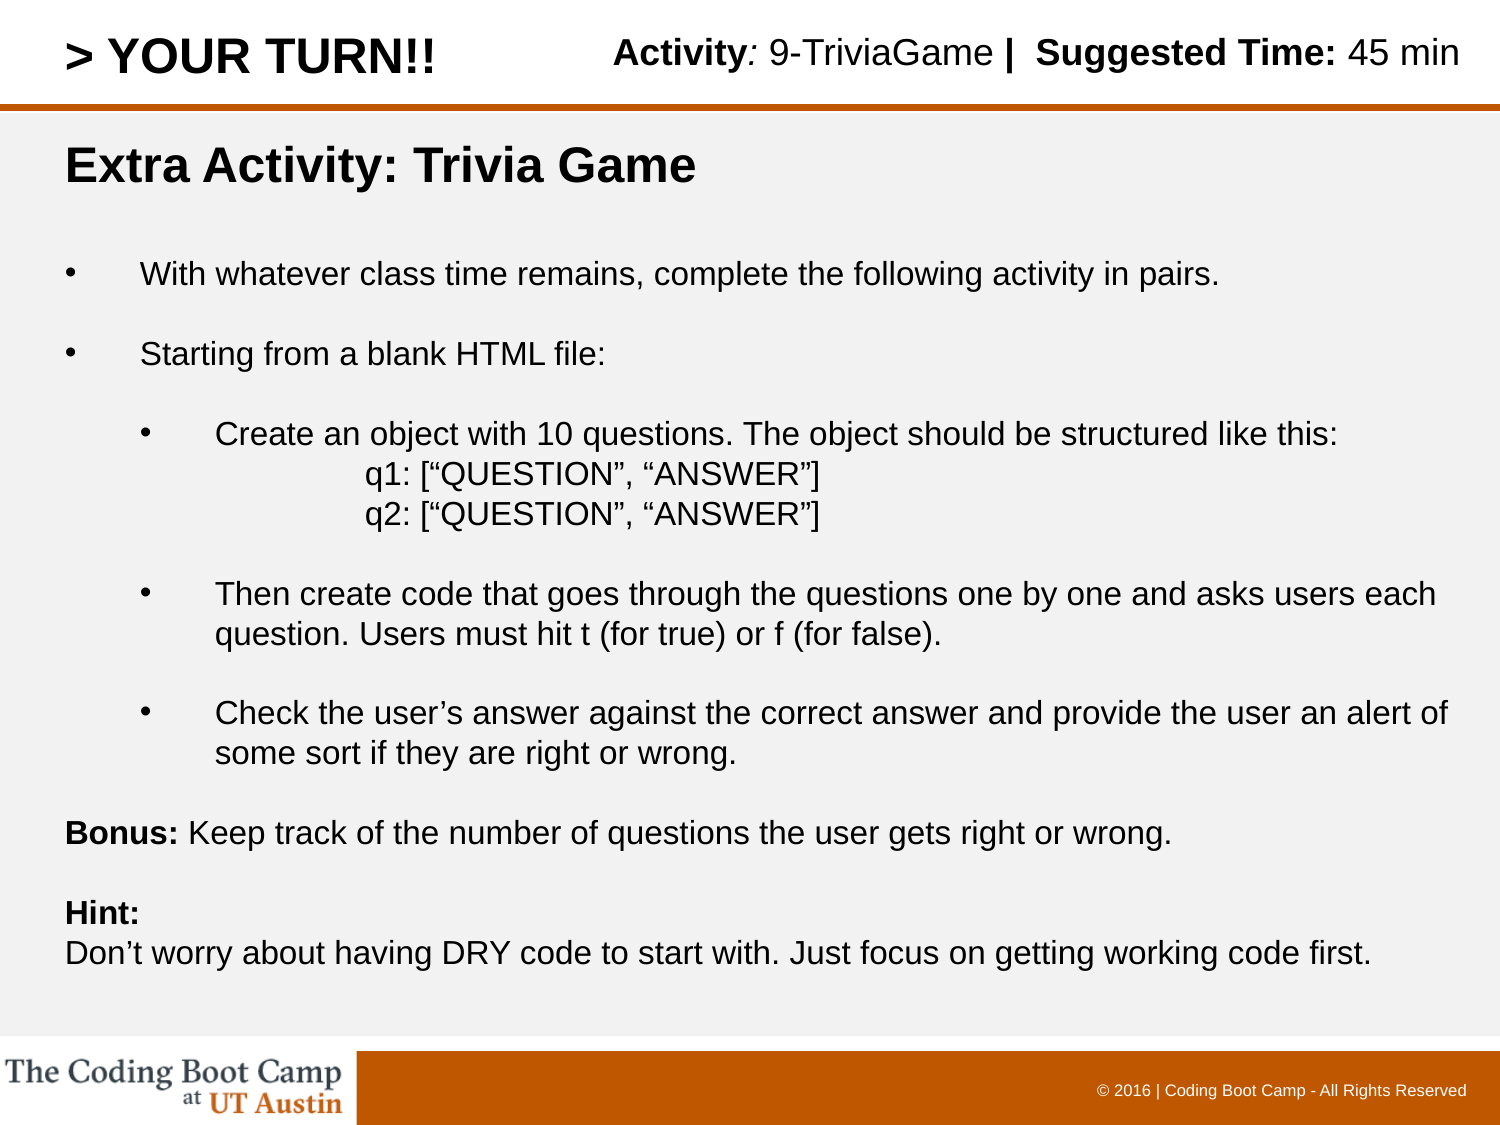

> YOUR TURN!!
Activity: 9-TriviaGame |  Suggested Time: 45 min

Extra Activity: Trivia Game

With whatever class time remains, complete the following activity in pairs.

Starting from a blank HTML file:

Create an object with 10 questions. The object should be structured like this:
	q1: [“QUESTION”, “ANSWER”]
	q2: [“QUESTION”, “ANSWER”]

Then create code that goes through the questions one by one and asks users each question. Users must hit t (for true) or f (for false).

Check the user’s answer against the correct answer and provide the user an alert of some sort if they are right or wrong.

Bonus: Keep track of the number of questions the user gets right or wrong.

Hint:
Don’t worry about having DRY code to start with. Just focus on getting working code first.